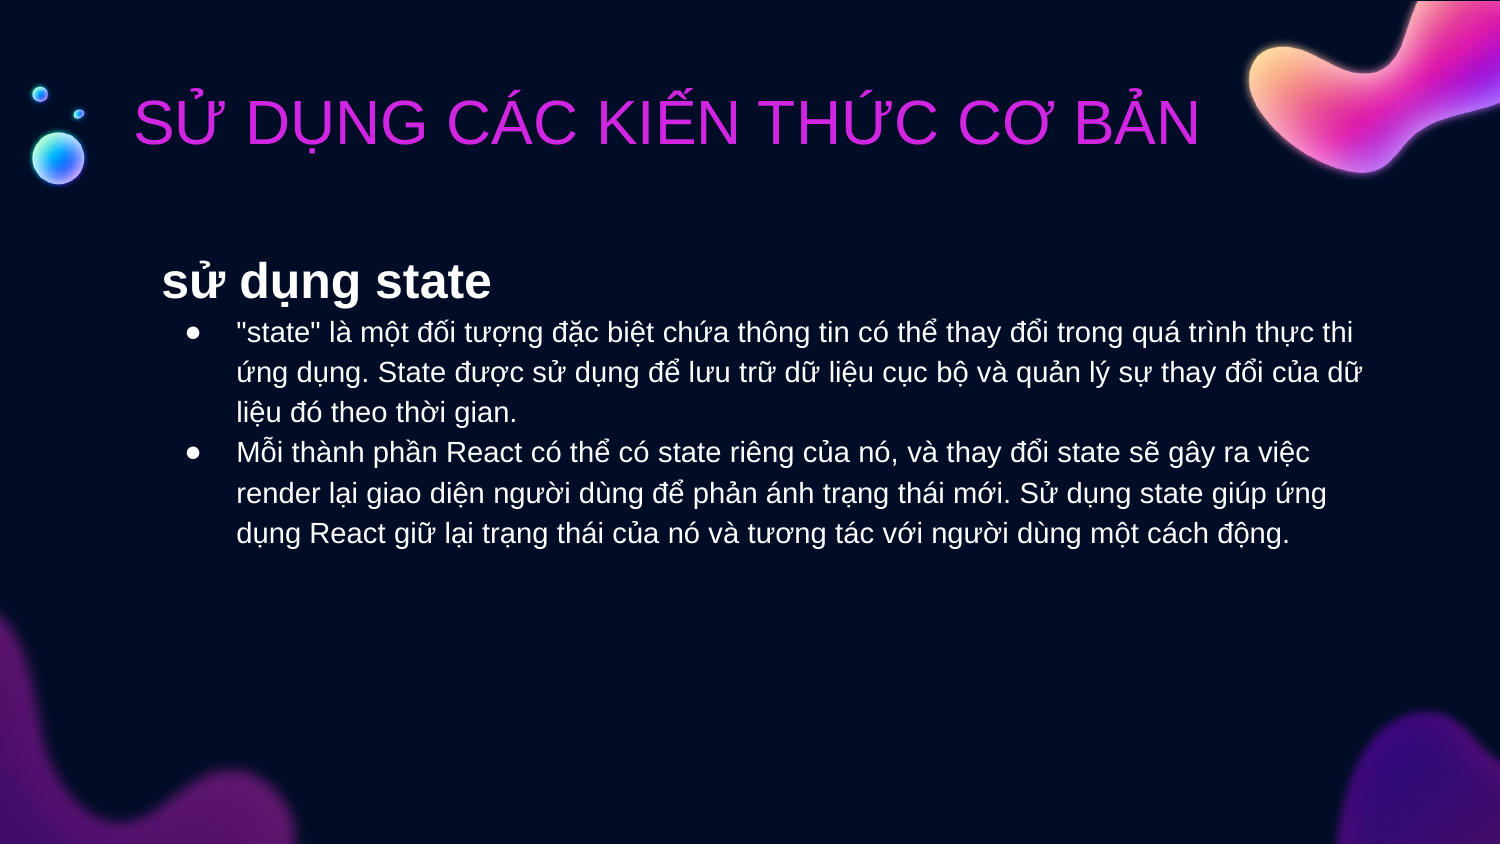

# SỬ DỤNG CÁC KIẾN THỨC CƠ BẢN
sử dụng state
"state" là một đối tượng đặc biệt chứa thông tin có thể thay đổi trong quá trình thực thi ứng dụng. State được sử dụng để lưu trữ dữ liệu cục bộ và quản lý sự thay đổi của dữ liệu đó theo thời gian.
Mỗi thành phần React có thể có state riêng của nó, và thay đổi state sẽ gây ra việc render lại giao diện người dùng để phản ánh trạng thái mới. Sử dụng state giúp ứng dụng React giữ lại trạng thái của nó và tương tác với người dùng một cách động.